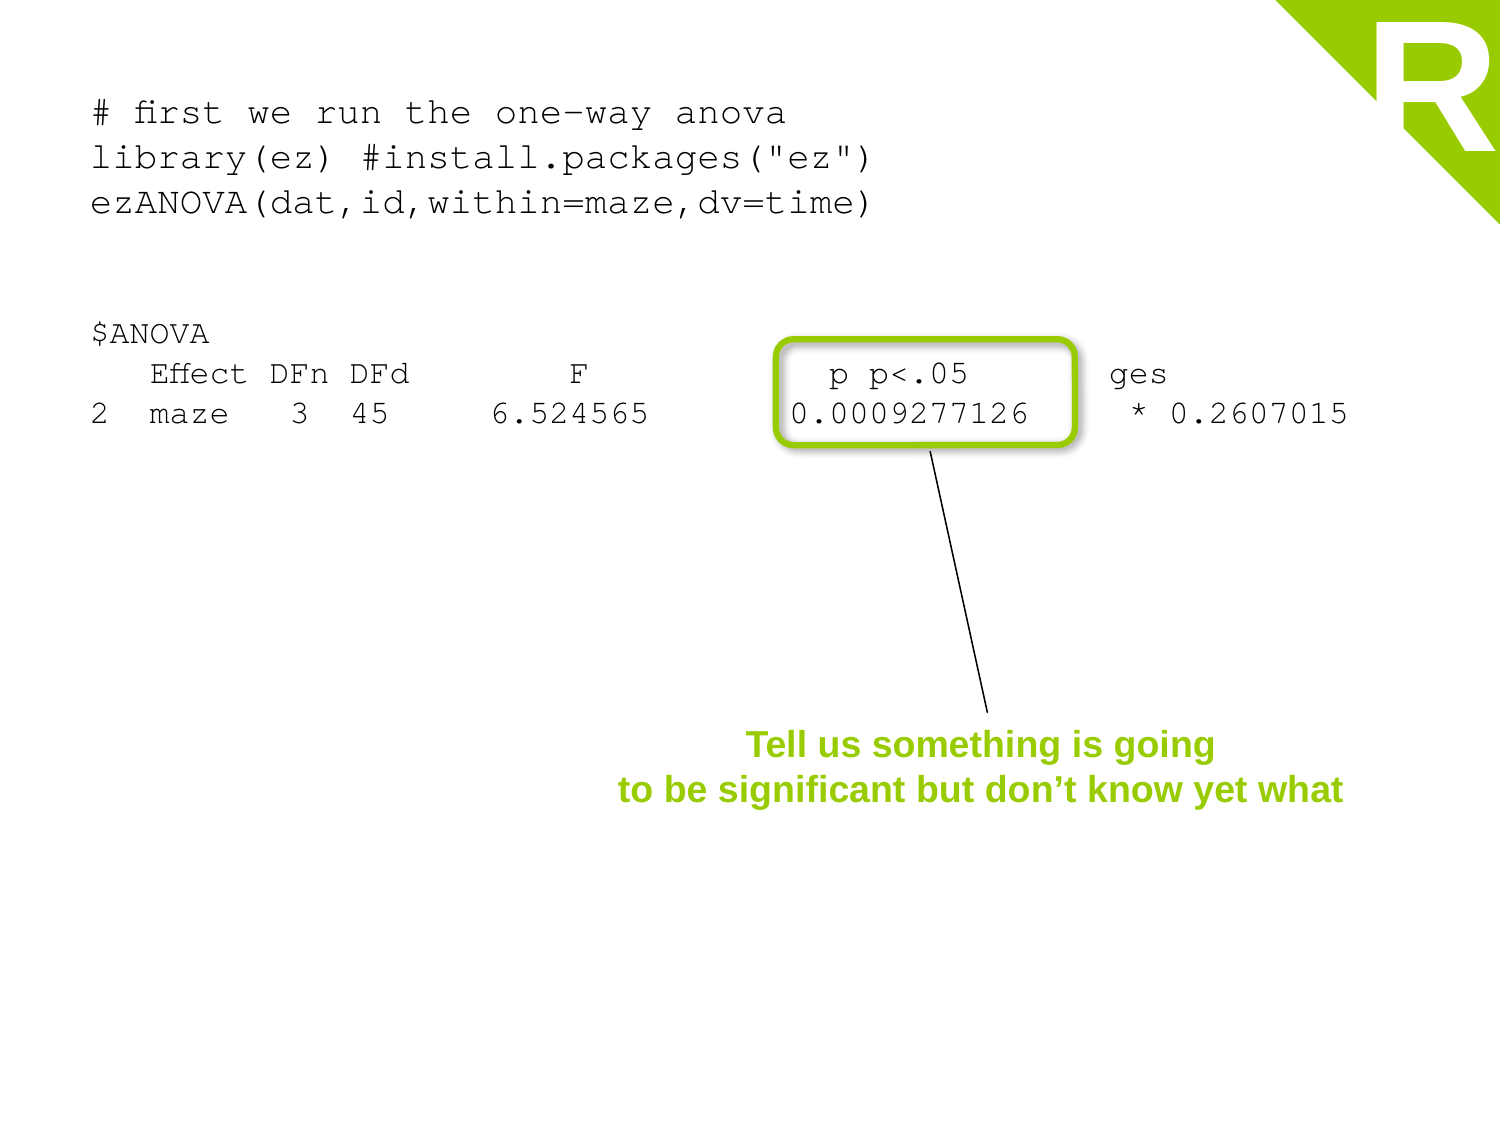

R

# first we run the one-way anova
library(ez) #install.packages("ez")
ezANOVA(dat,id,within=maze,dv=time)

$ANOVA
   Effect DFn DFd        F            p p<.05       ges
2  maze   3  45     6.524565       0.0009277126     * 0.2607015

Tell us something is going
to be significant but don’t know yet what